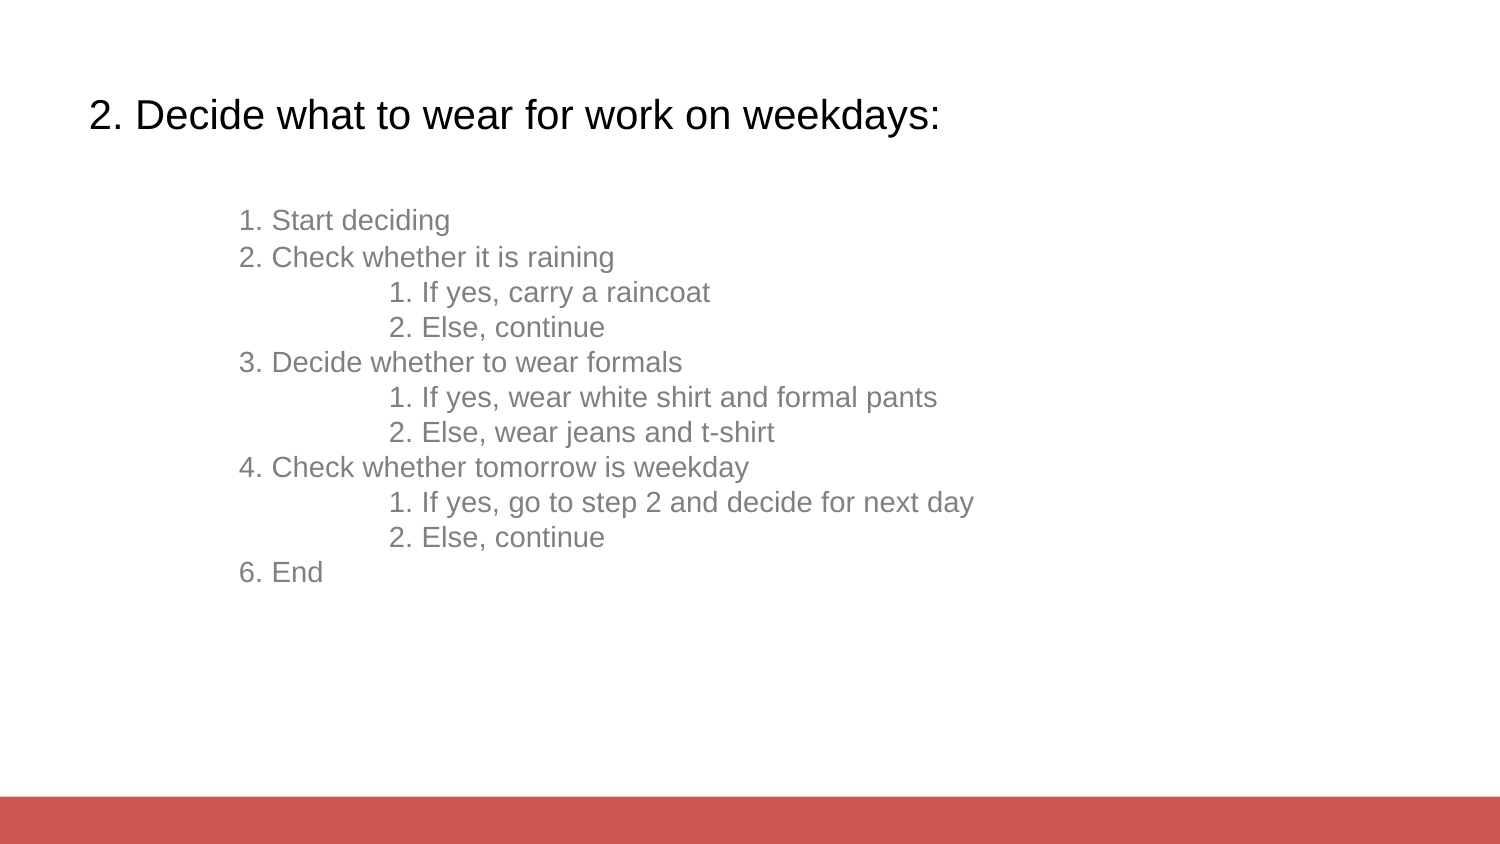

2. Decide what to wear for work on weekdays:
	1. Start deciding
	2. Check whether it is raining
		1. If yes, carry a raincoat
		2. Else, continue
	3. Decide whether to wear formals
		1. If yes, wear white shirt and formal pants
		2. Else, wear jeans and t-shirt
	4. Check whether tomorrow is weekday
		1. If yes, go to step 2 and decide for next day
		2. Else, continue
	6. End